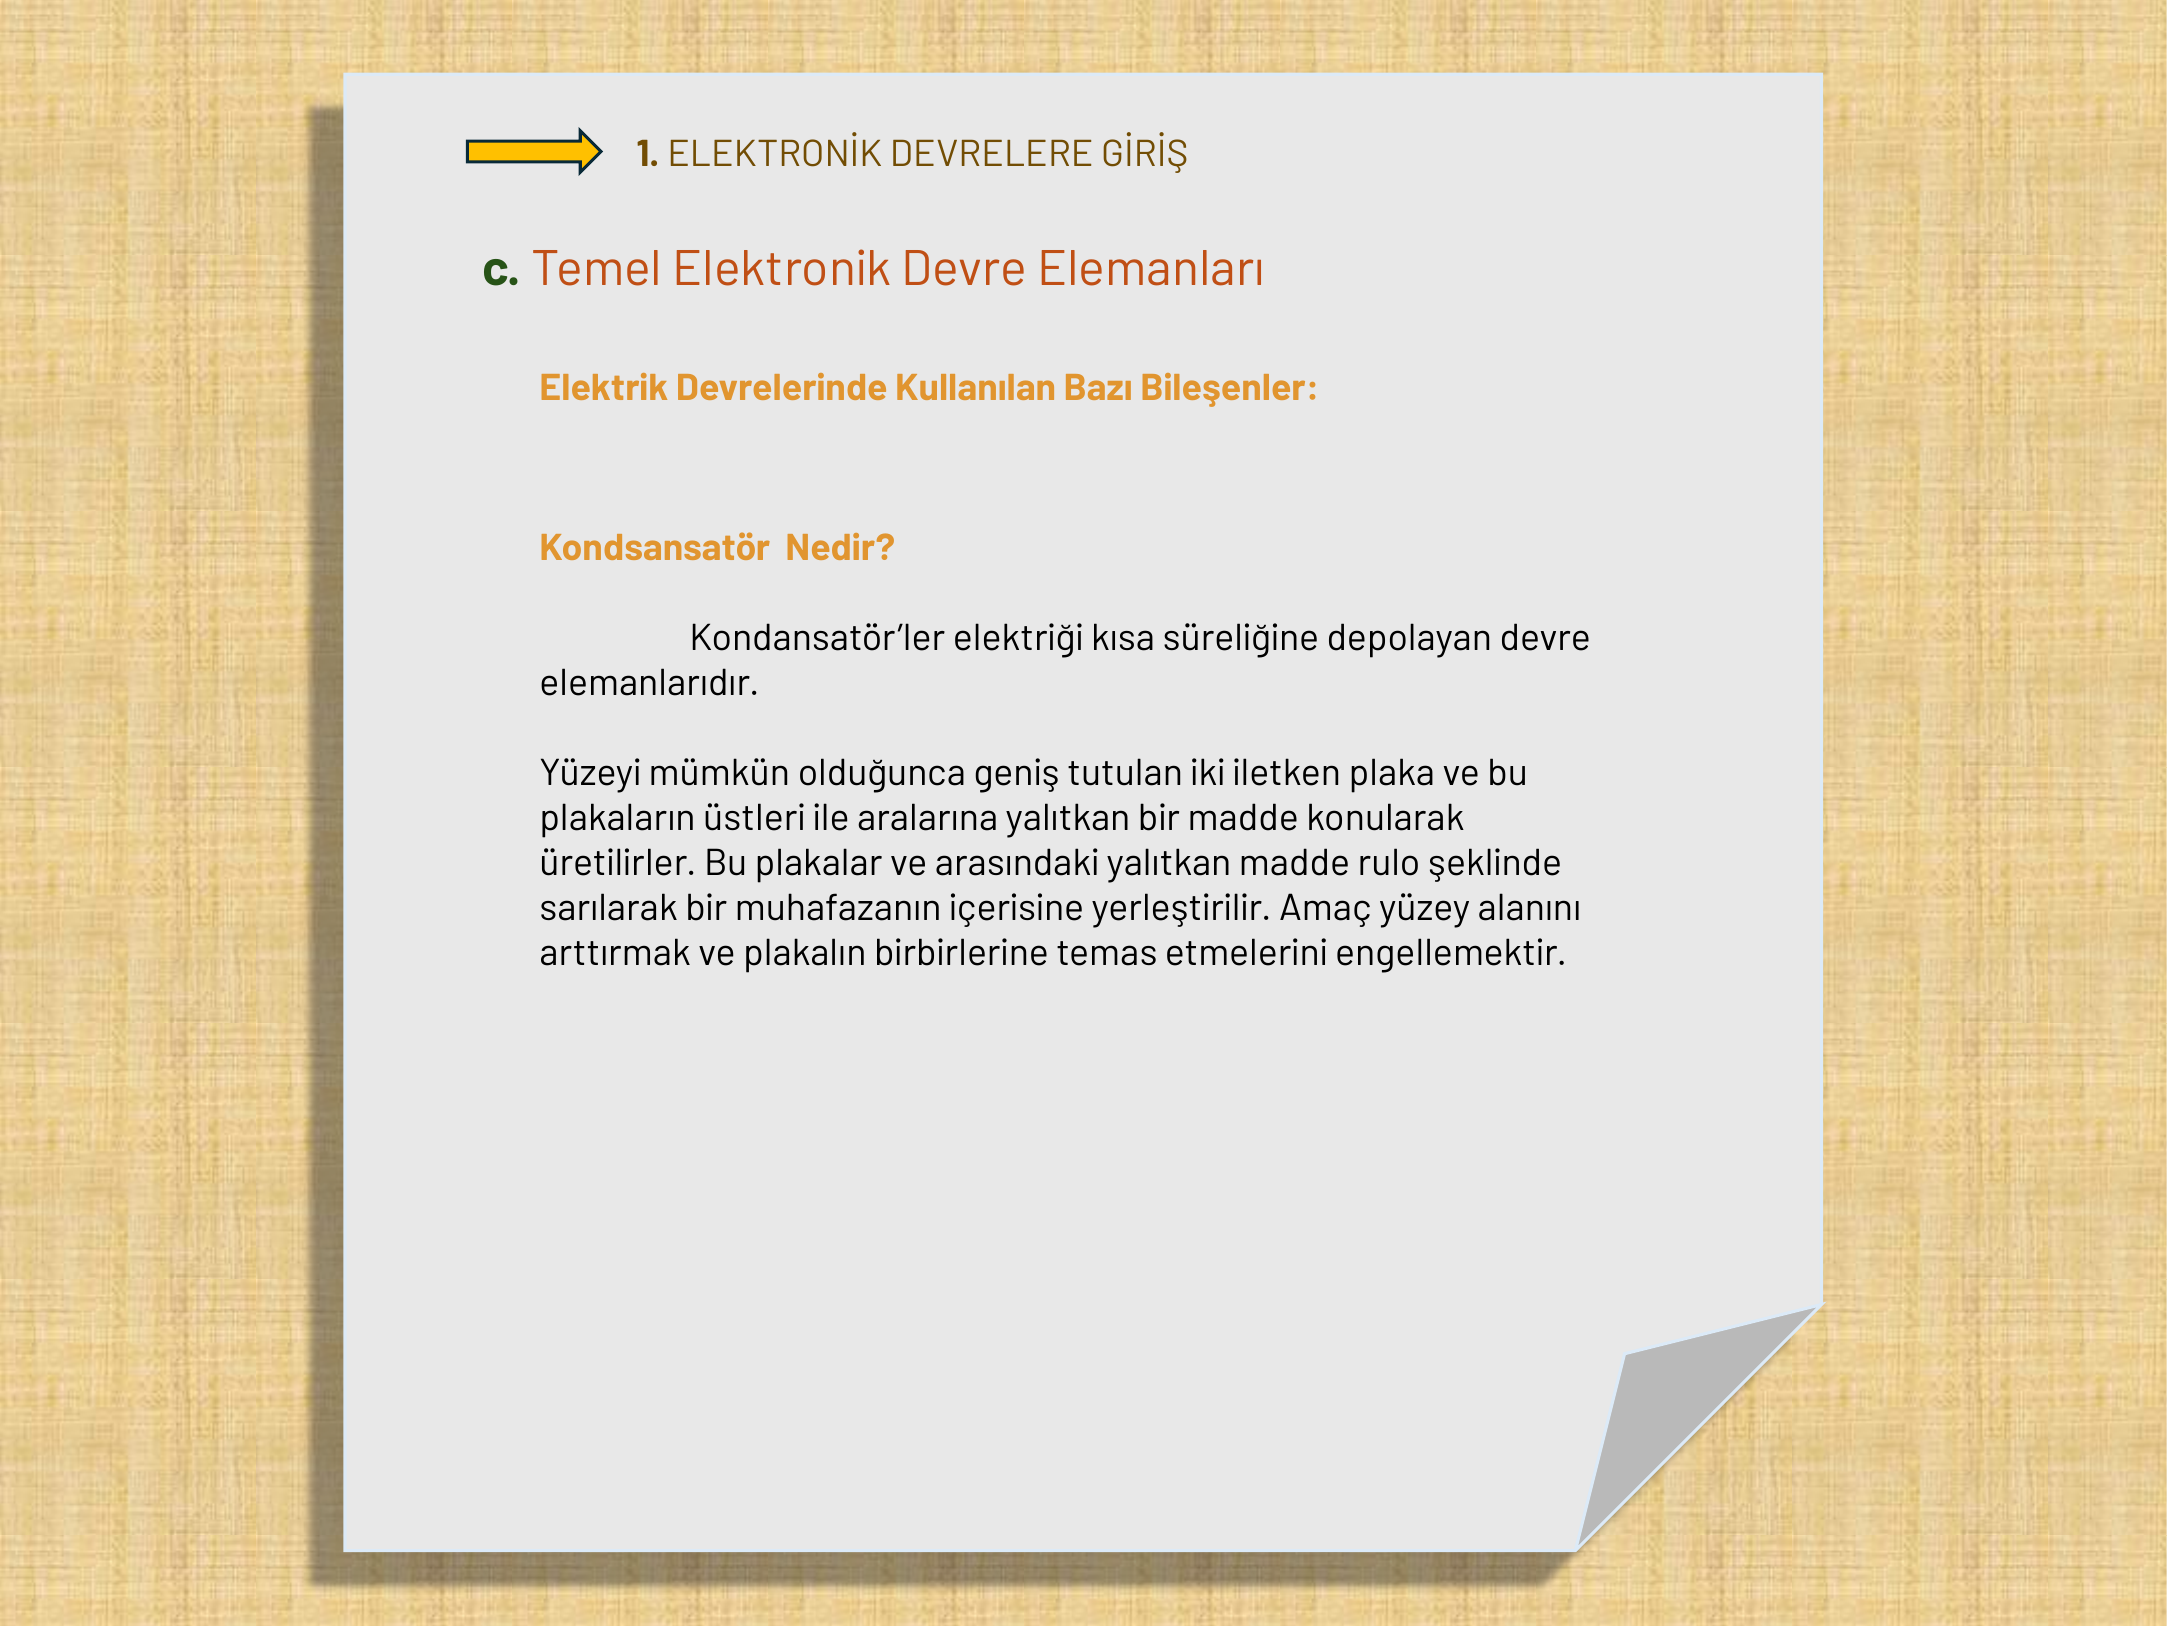

1. ELEKTRONİK DEVRELERE GİRİŞ

c. Temel Elektronik Devre Elemanları
Elektrik Devrelerinde Kullanılan Bazı Bileşenler:
Kondsansatör  Nedir?

	Kondansatör’ler elektriği kısa süreliğine depolayan devre elemanlarıdır.

Yüzeyi mümkün olduğunca geniş tutulan iki iletken plaka ve bu plakaların üstleri ile aralarına yalıtkan bir madde konularak üretilirler. Bu plakalar ve arasındaki yalıtkan madde rulo şeklinde sarılarak bir muhafazanın içerisine yerleştirilir. Amaç yüzey alanını arttırmak ve plakalın birbirlerine temas etmelerini engellemektir.